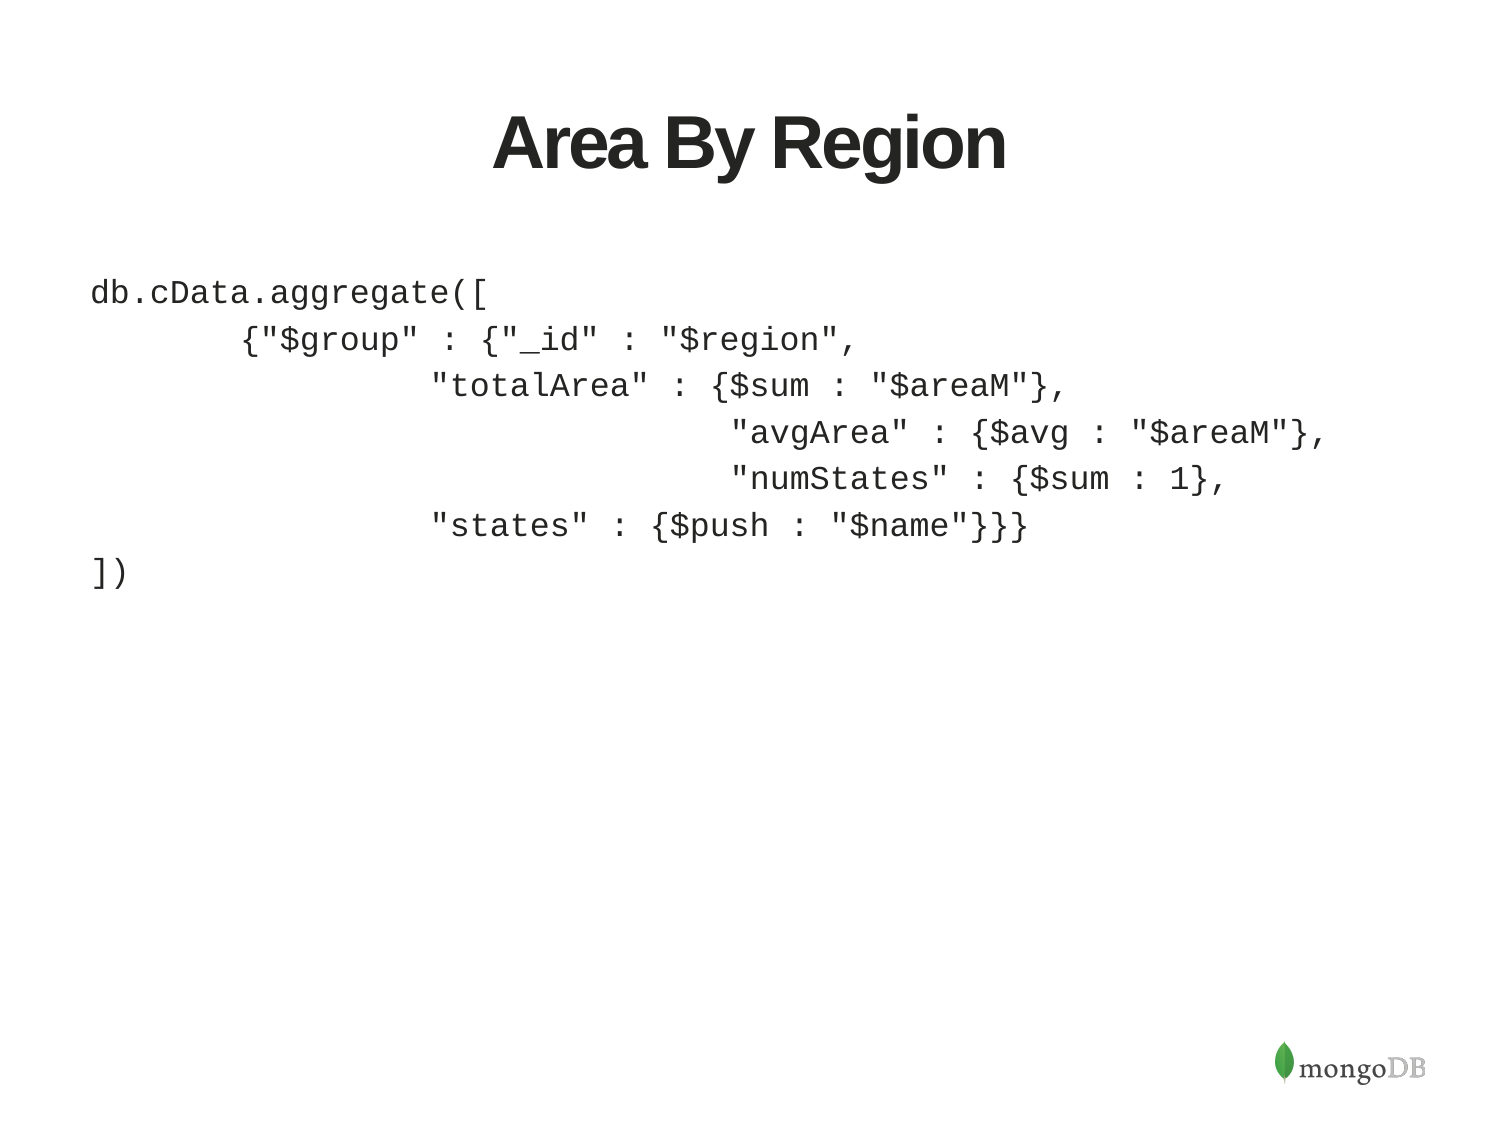

# Area By Region
db.cData.aggregate([
	{"$group" : {"_id" : "$region",
                 "totalArea" : {$sum : "$areaM"},
				  "avgArea" : {$avg : "$areaM"},
				  "numStates" : {$sum : 1},
                 "states" : {$push : "$name"}}}
])